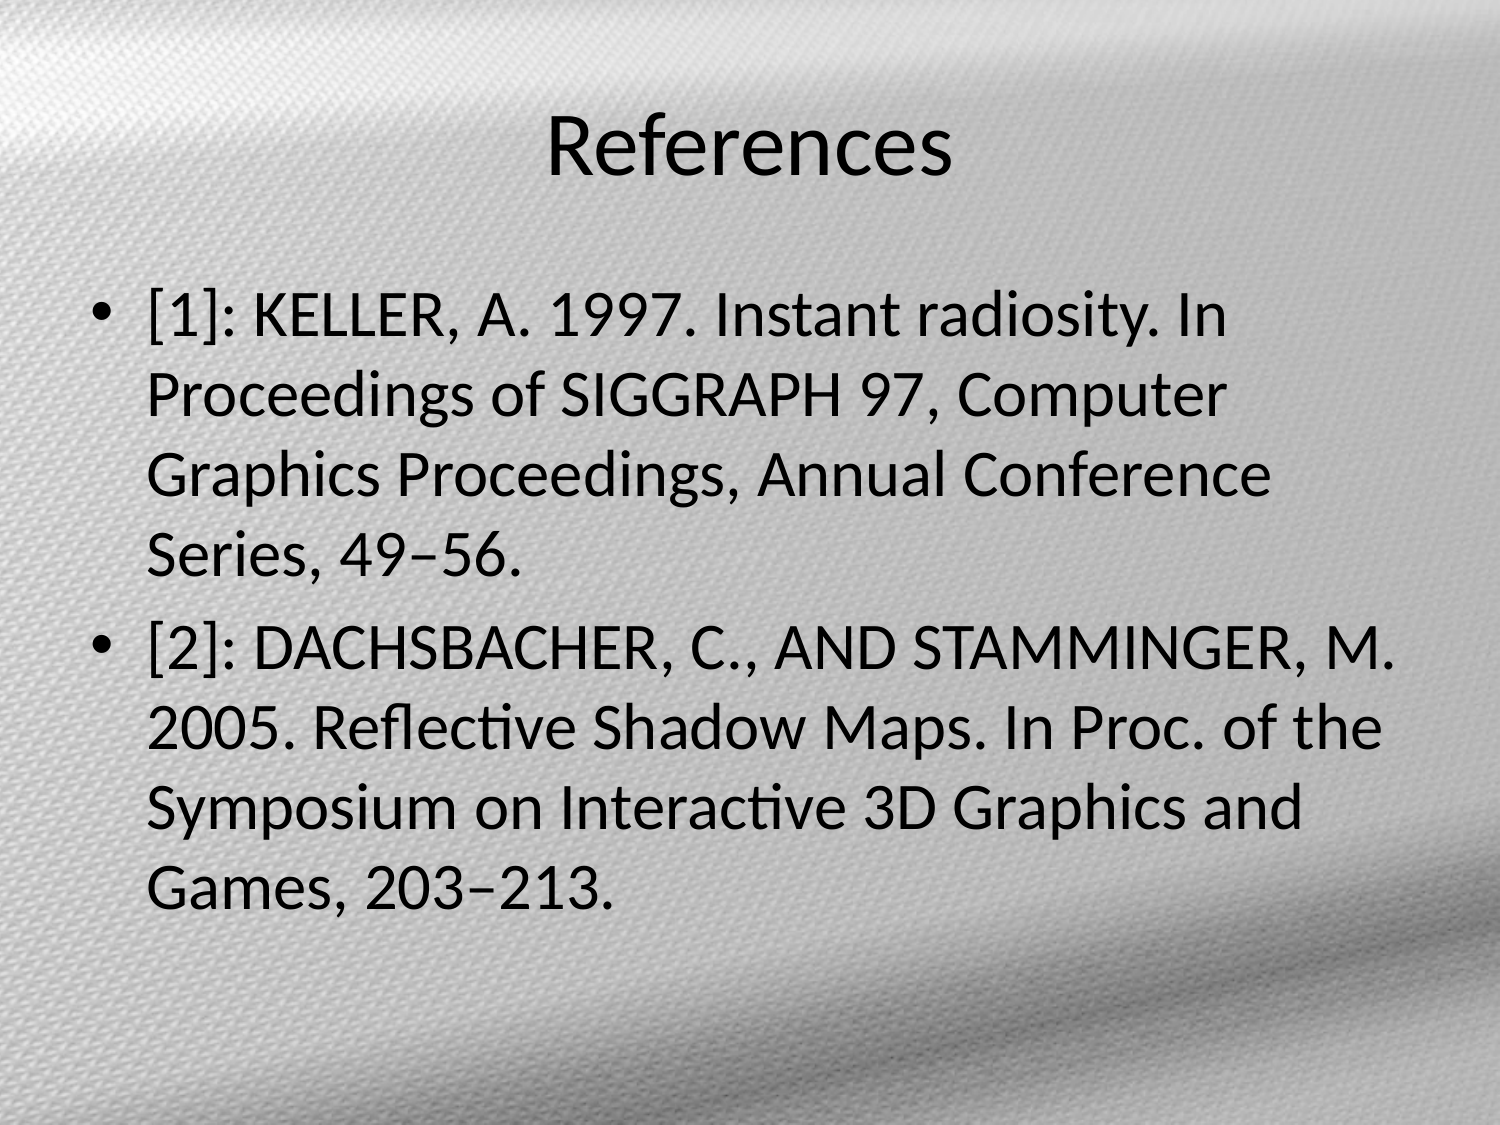

# References
[1]: KELLER, A. 1997. Instant radiosity. In Proceedings of SIGGRAPH 97, Computer Graphics Proceedings, Annual Conference Series, 49–56.
[2]: DACHSBACHER, C., AND STAMMINGER, M. 2005. Reflective Shadow Maps. In Proc. of the Symposium on Interactive 3D Graphics and Games, 203–213.